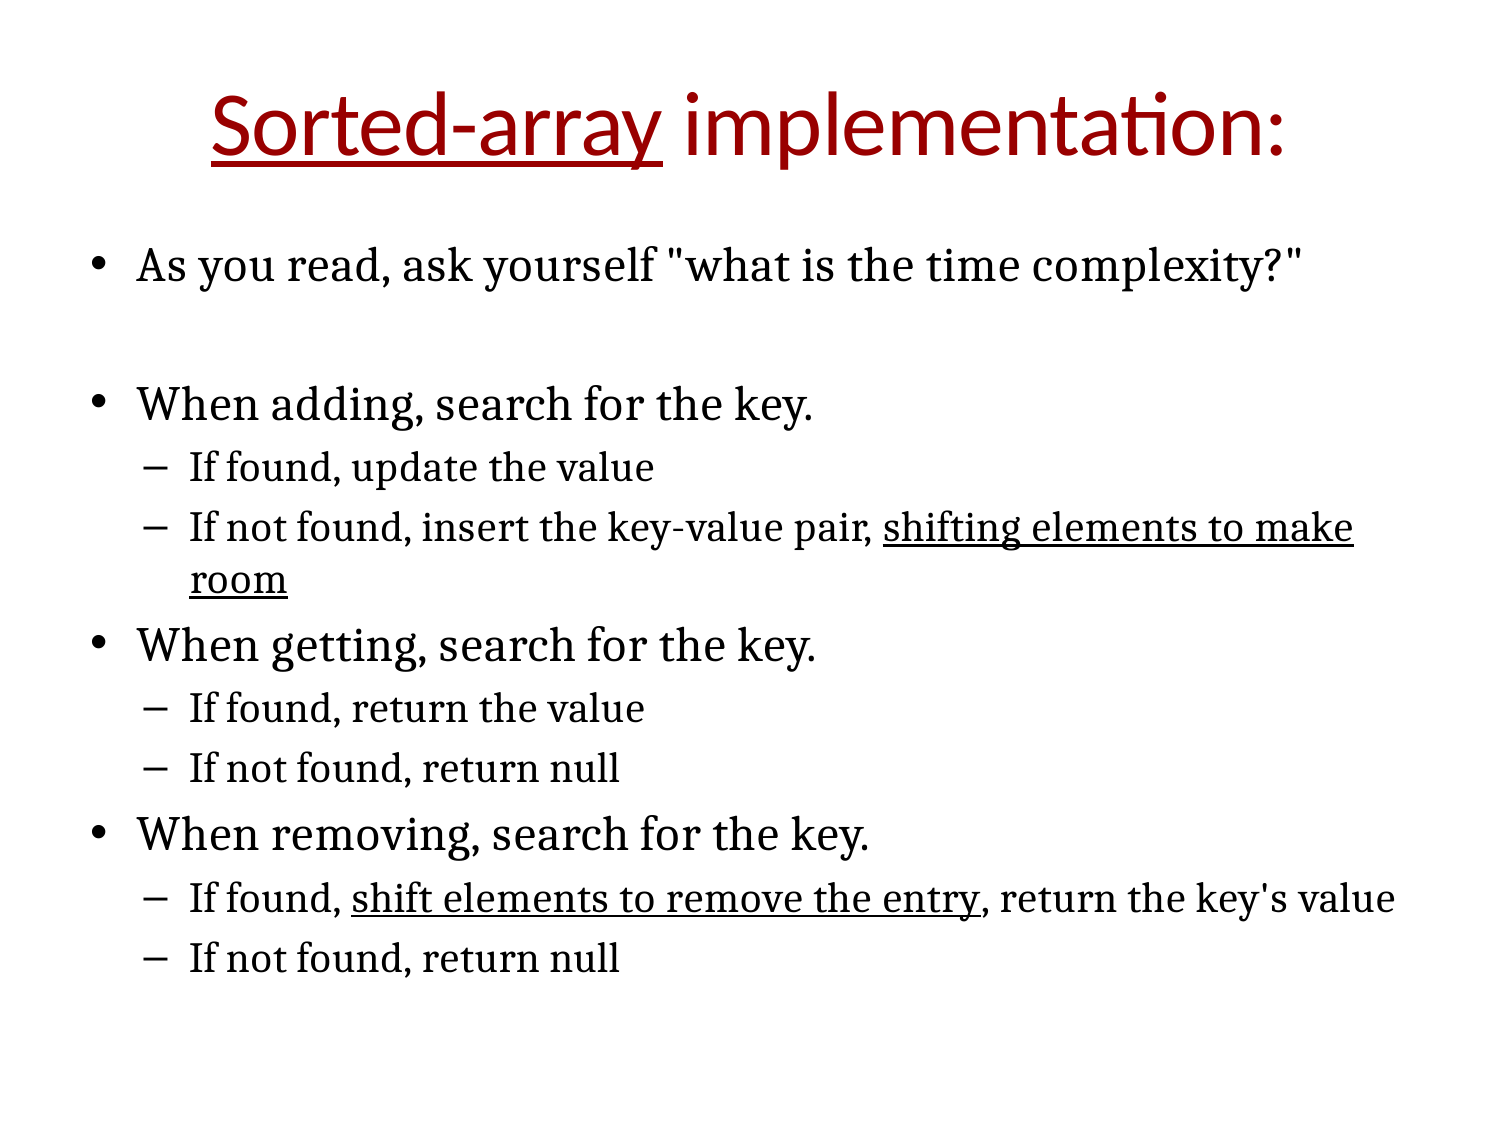

# Sorted-array implementation:
As you read, ask yourself "what is the time complexity?"

When adding, search for the key.
If found, update the value
If not found, insert the key-value pair, shifting elements to make room
When getting, search for the key.
If found, return the value
If not found, return null
When removing, search for the key.
If found, shift elements to remove the entry, return the key's value
If not found, return null